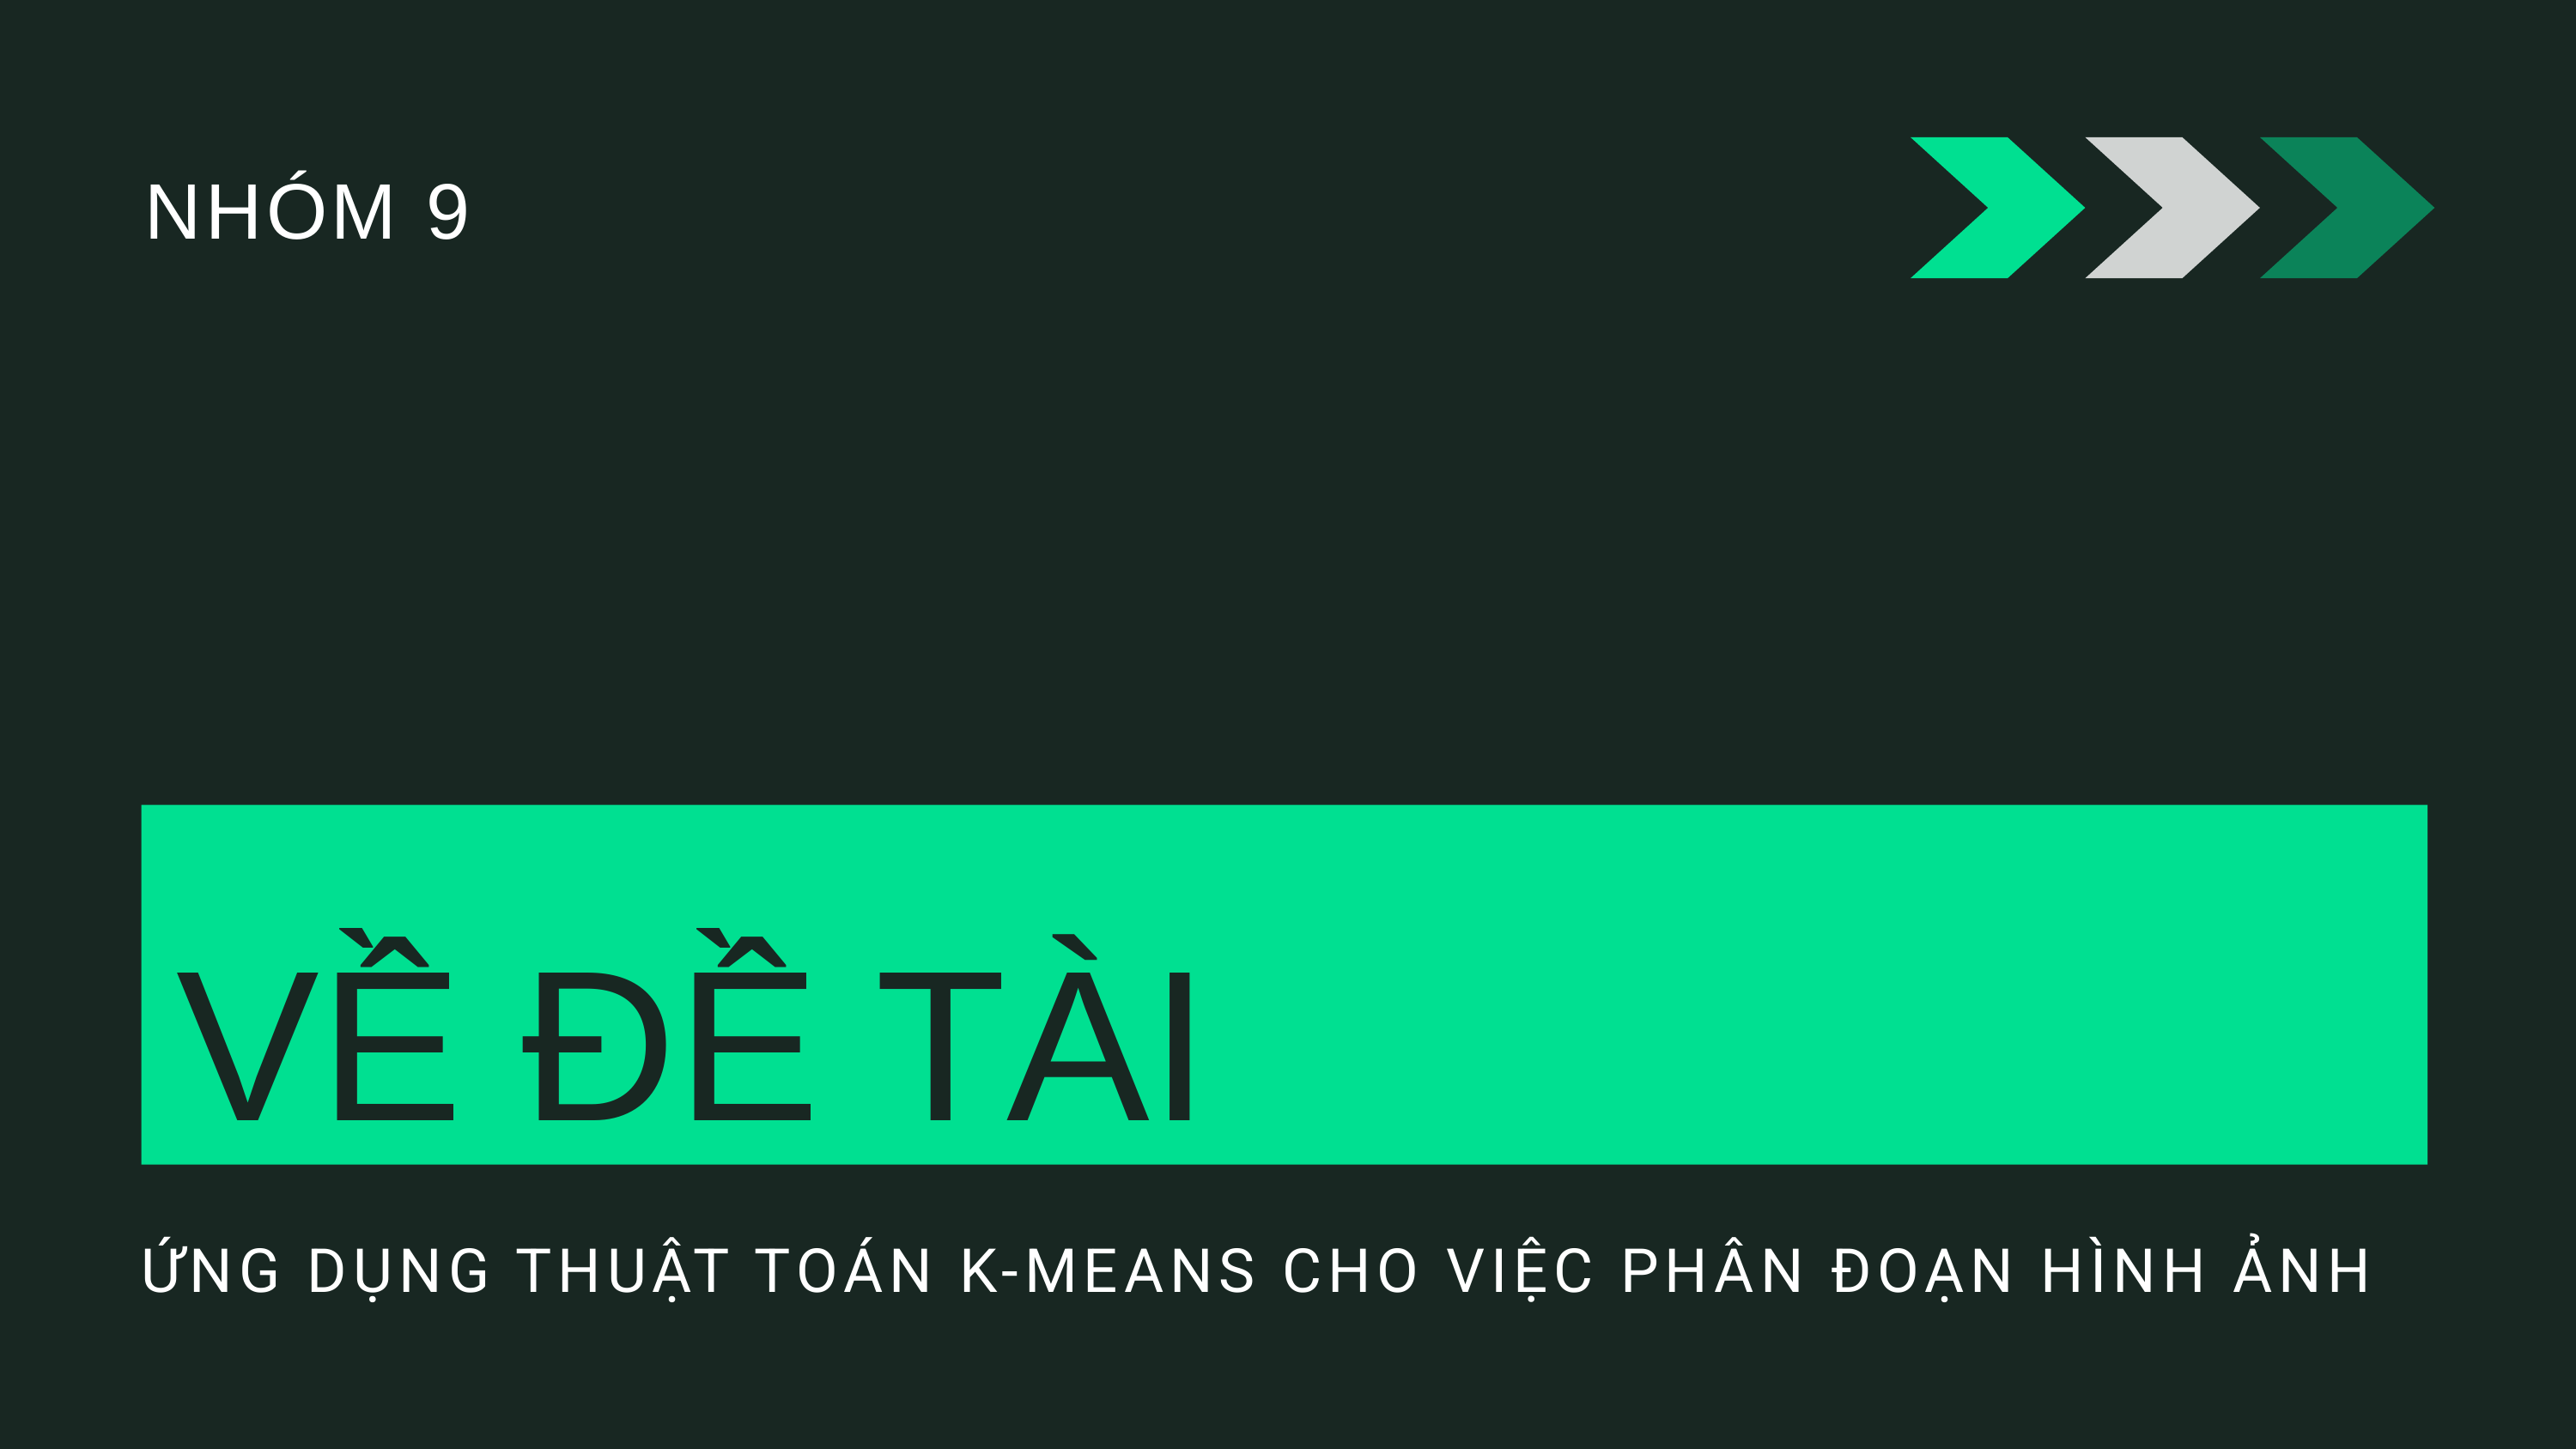

NHÓM 9

VỀ ĐỀ TÀI
ỨNG DỤNG THUẬT TOÁN K-MEANS CHO VIỆC PHÂN ĐOẠN HÌNH ẢNH